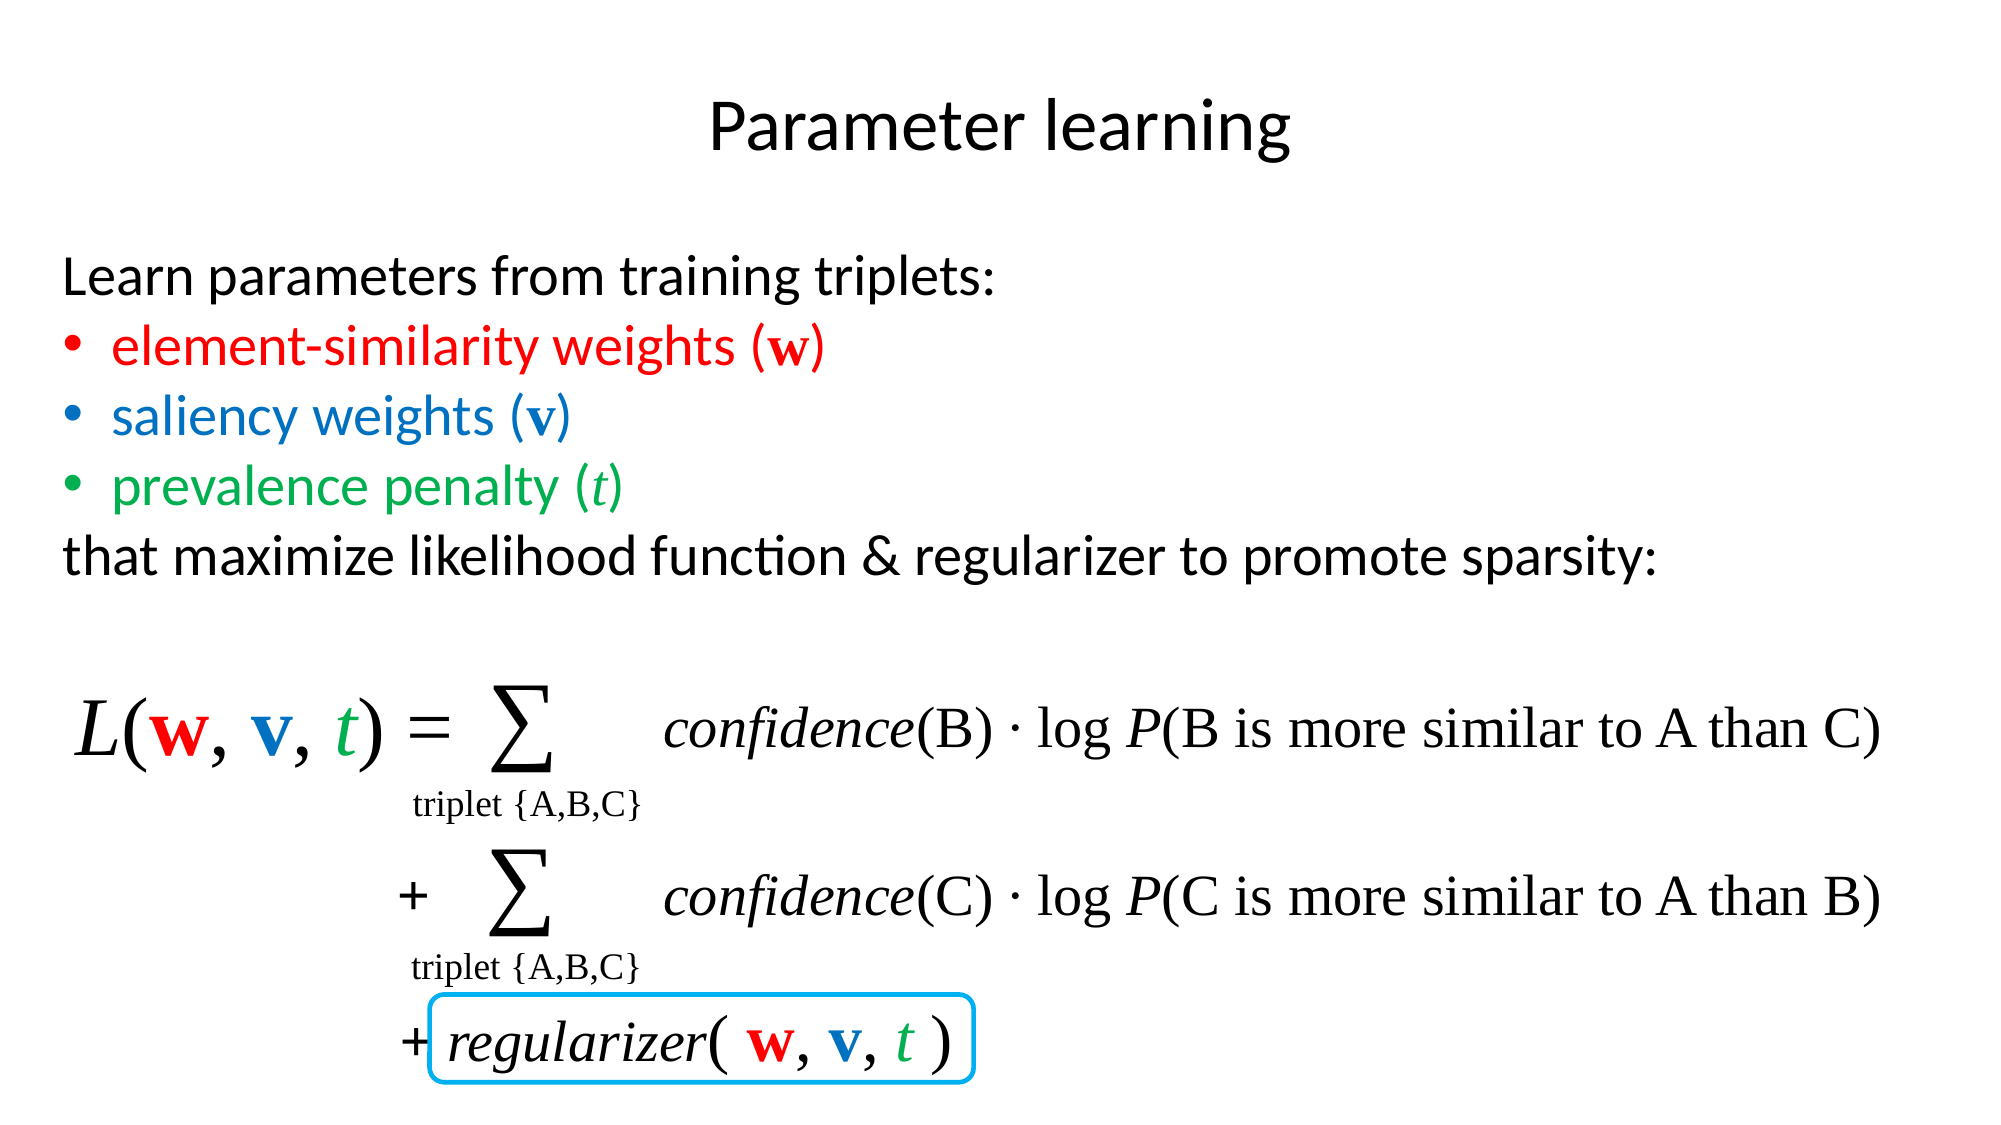

Parameter learning
Learn parameters from training triplets:
 element-similarity weights (w)
 saliency weights (v)
 prevalence penalty (t)
that maximize likelihood function & regularizer to promote sparsity:
∑
L(w, v, t) =
confidence(B) ∙ log P(B is more similar to A than C)
triplet {A,B,C}
∑
+
confidence(C) ∙ log P(C is more similar to A than B)
triplet {A,B,C}
+ regularizer( w, v, t )